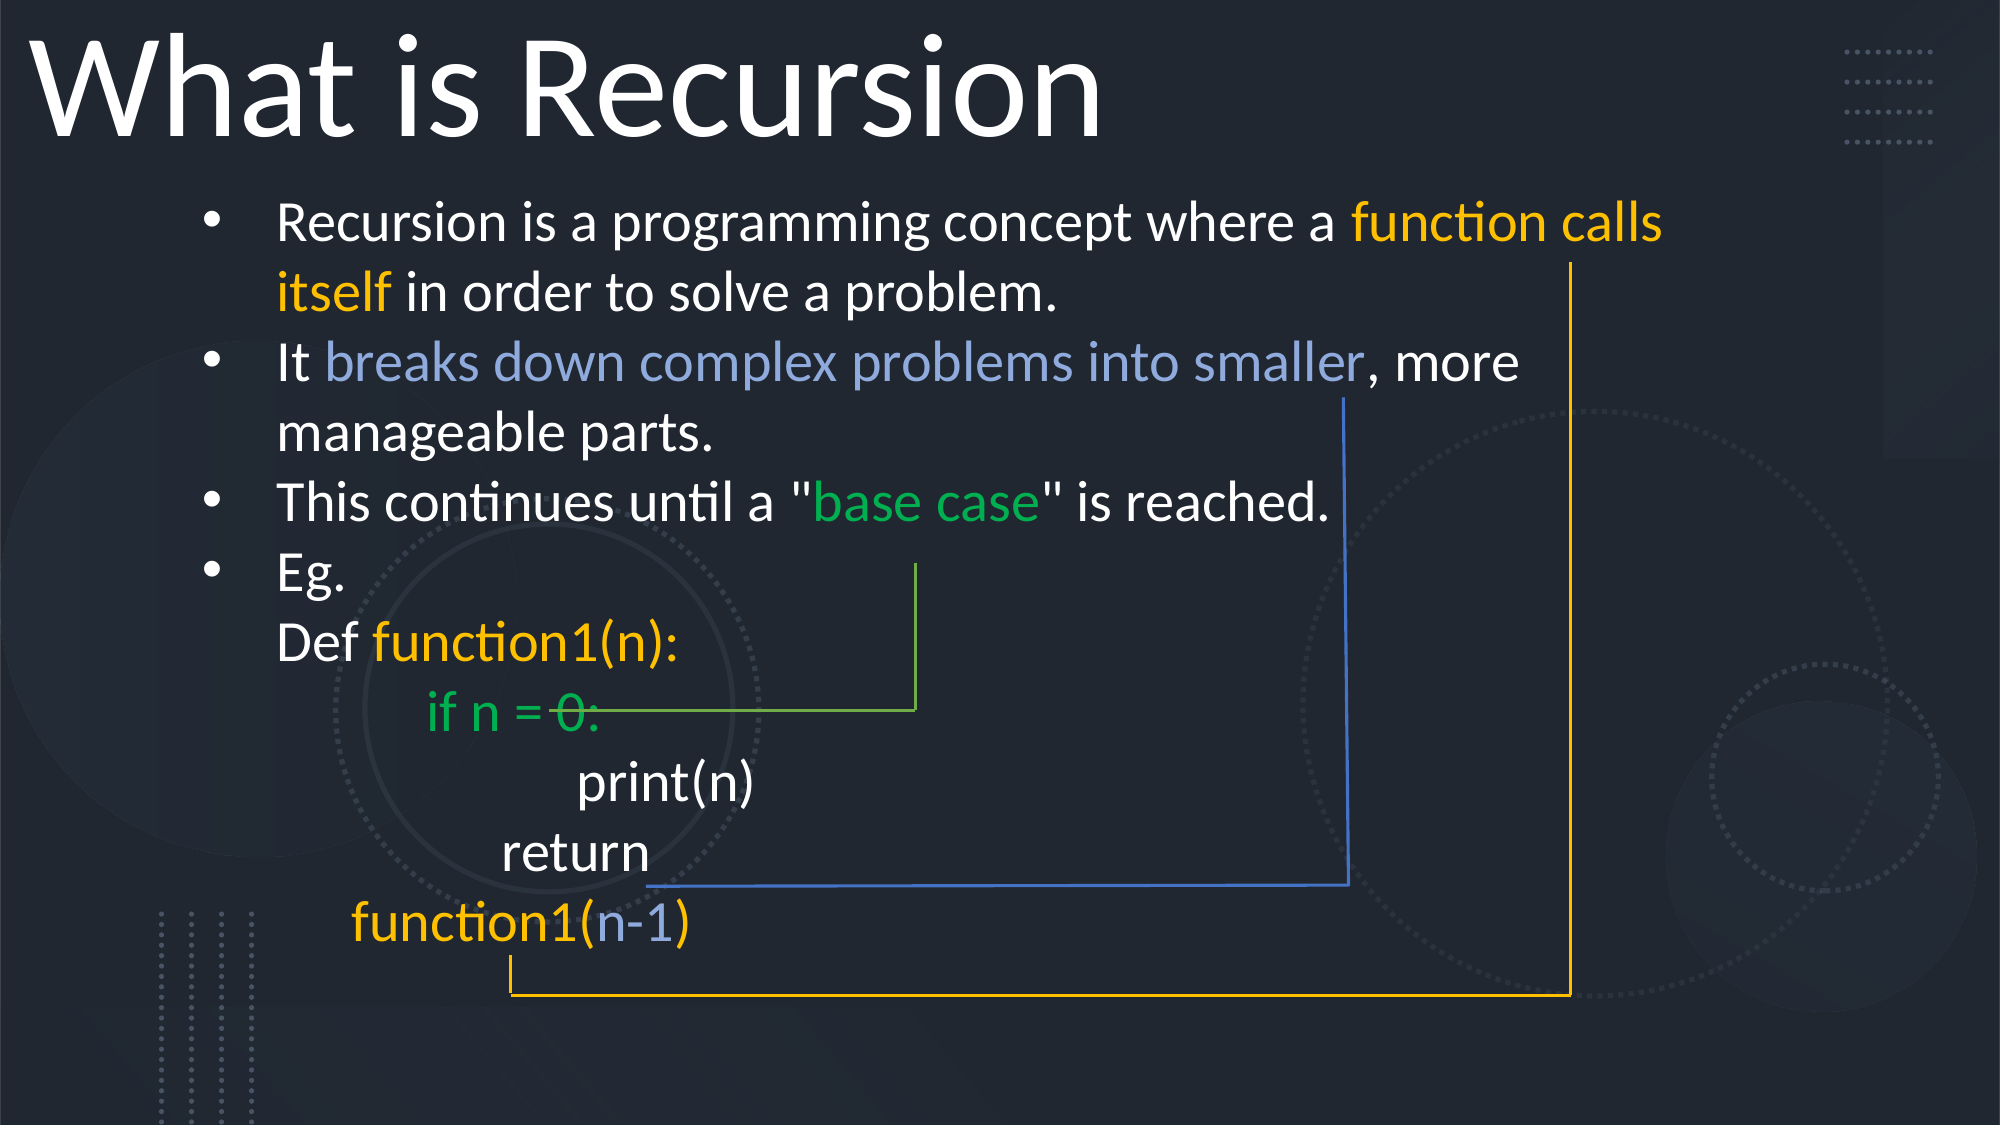

# What is Recursion

Recursion is a programming concept where a function calls itself in order to solve a problem.
It breaks down complex problems into smaller, more manageable parts.
This continues until a "base case" is reached.
Eg.
Def function1(n):
	if n = 0:
		print(n)
	return
function1(n-1)